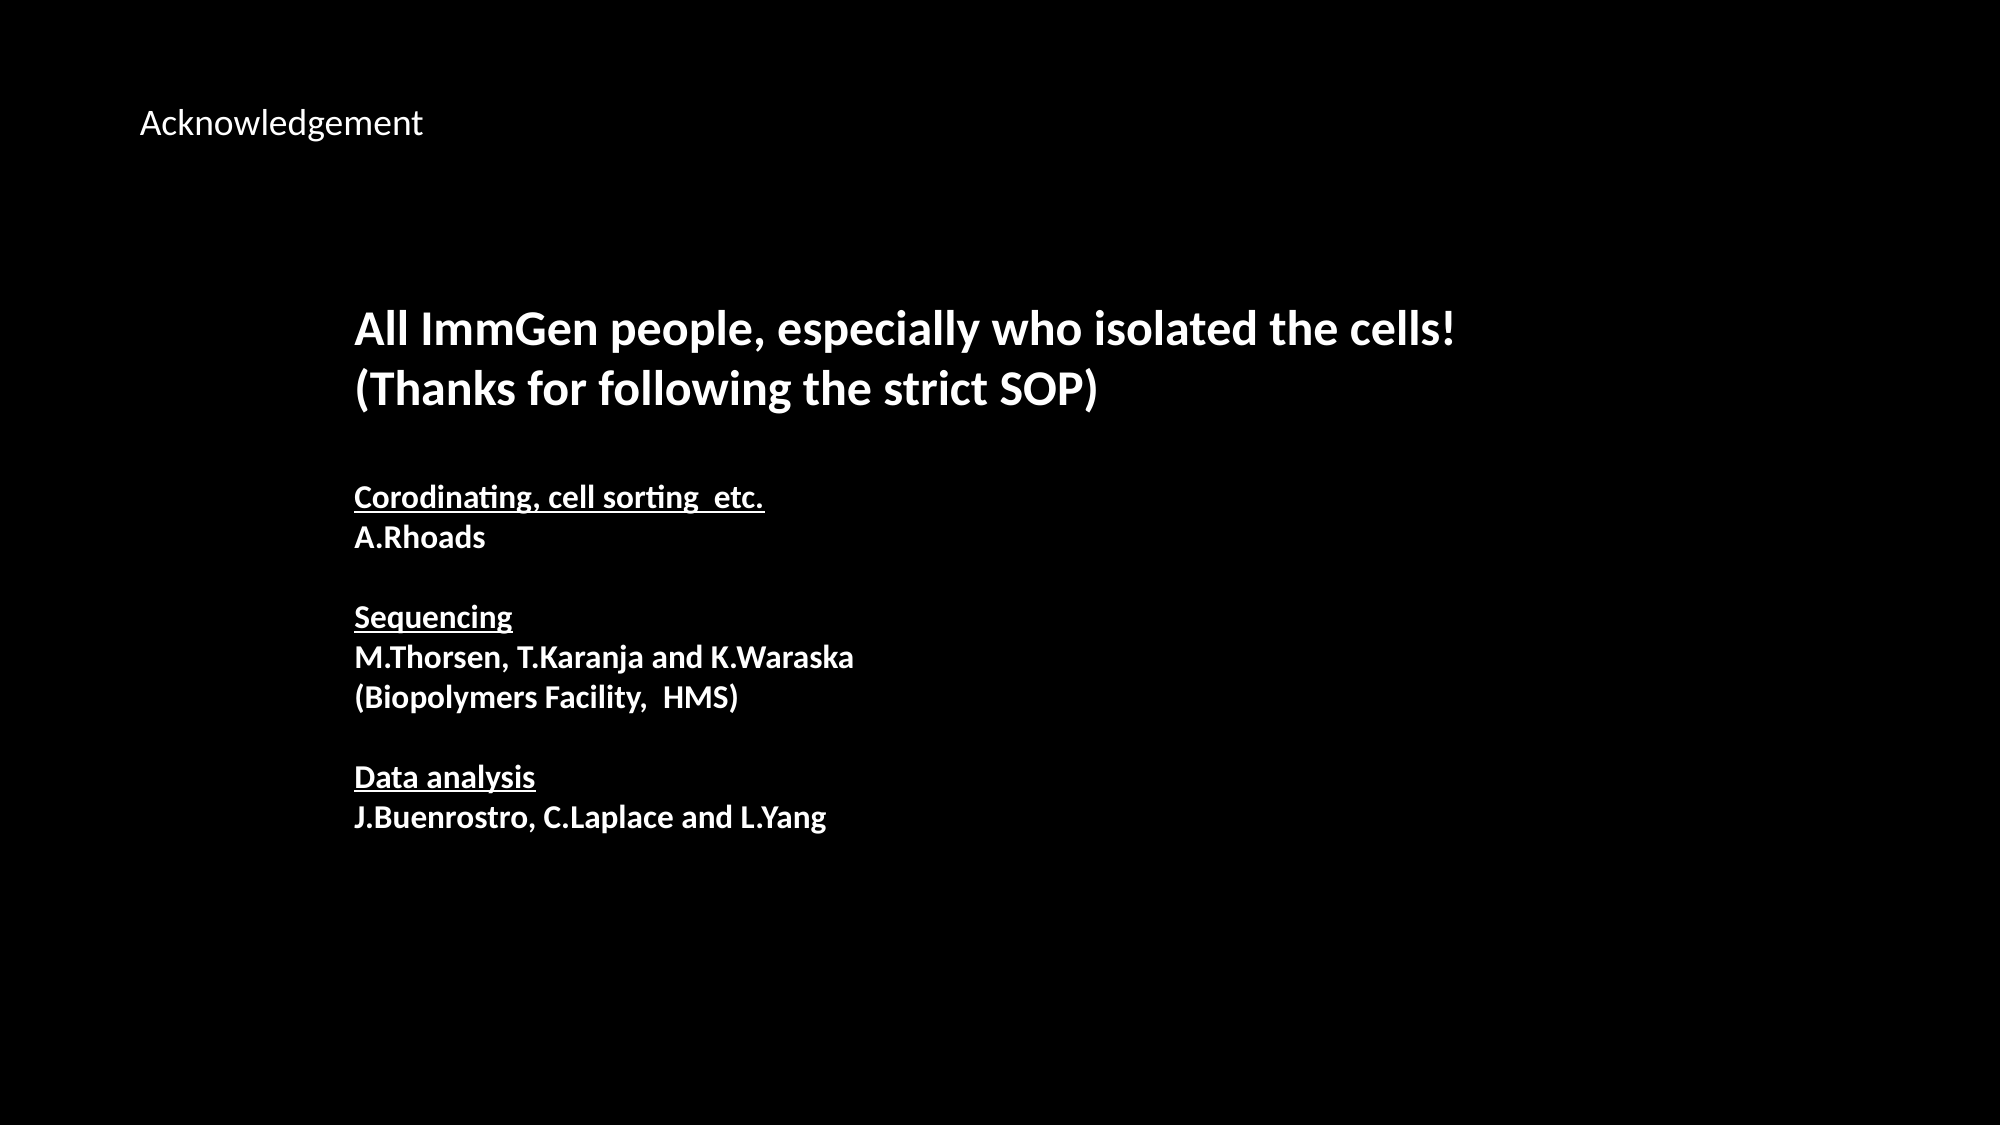

Acknowledgement
All ImmGen people, especially who isolated the cells!
(Thanks for following the strict SOP)

Corodinating, cell sorting  etc.
A.Rhoads

Sequencing
M.Thorsen, T.Karanja and K.Waraska
(Biopolymers Facility,  HMS)

Data analysis
J.Buenrostro, C.Laplace and L.Yang